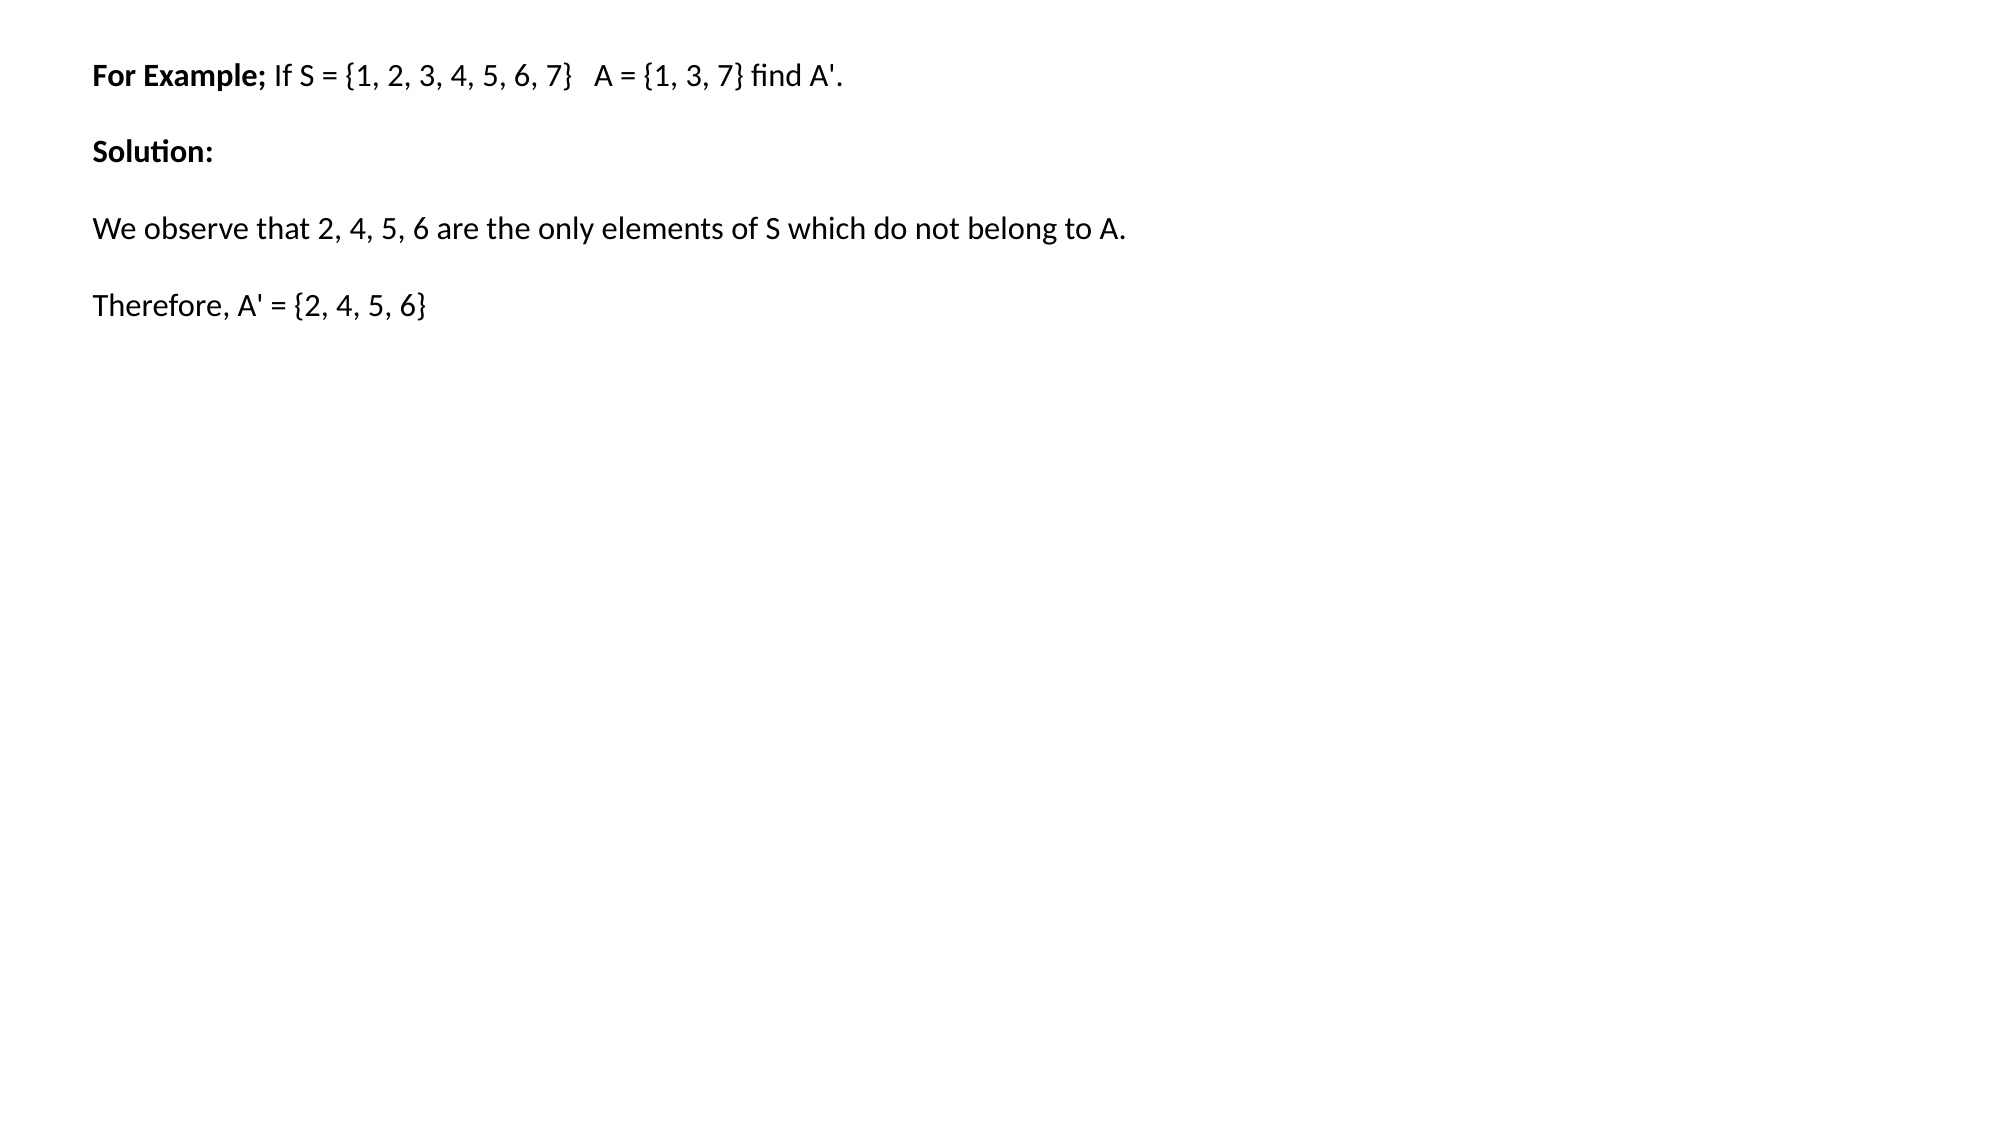

For Example; If S = {1, 2, 3, 4, 5, 6, 7}   A = {1, 3, 7} find A'.
Solution:
We observe that 2, 4, 5, 6 are the only elements of S which do not belong to A.
Therefore, A' = {2, 4, 5, 6}